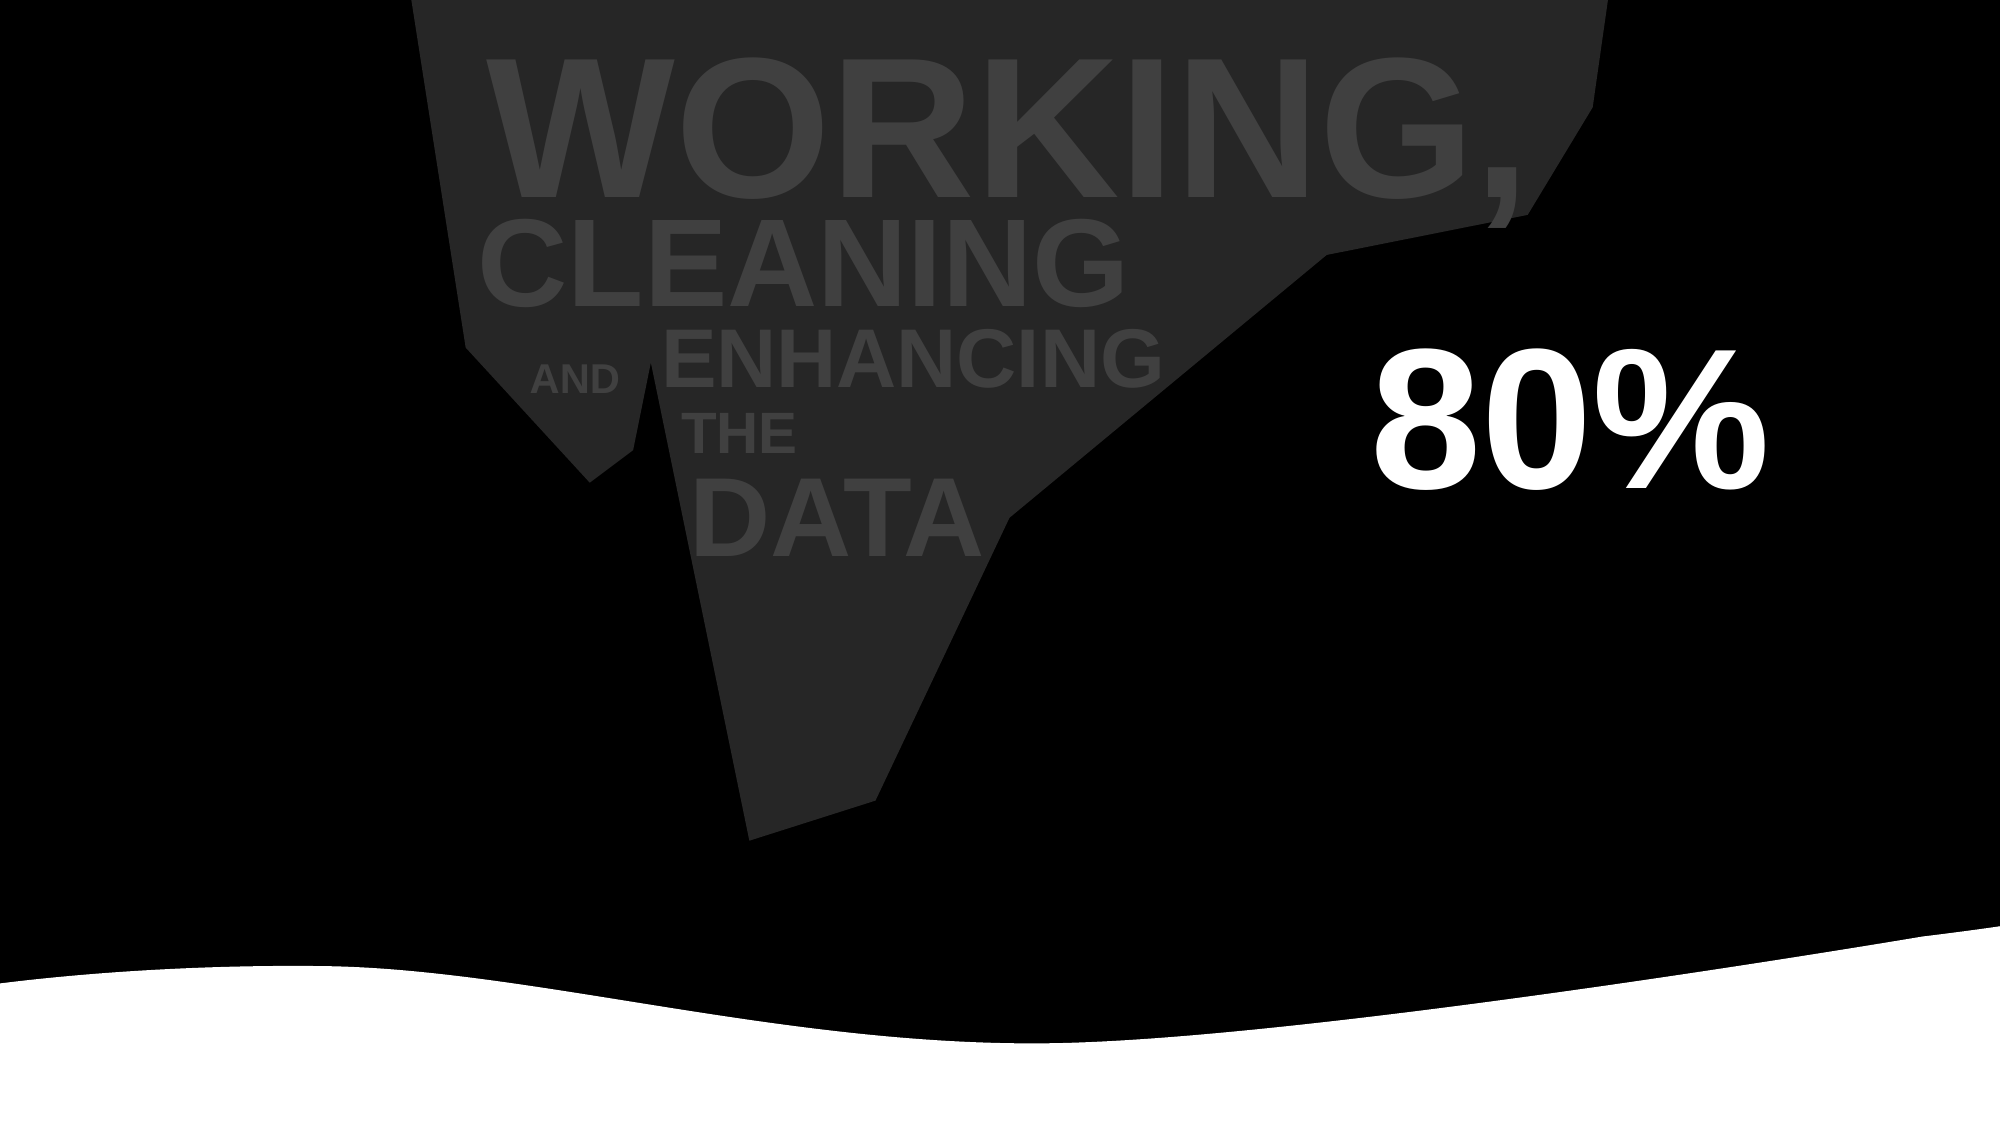

WORKING,
CLEANING
80%
ENHANCING
AND
THE
DATA